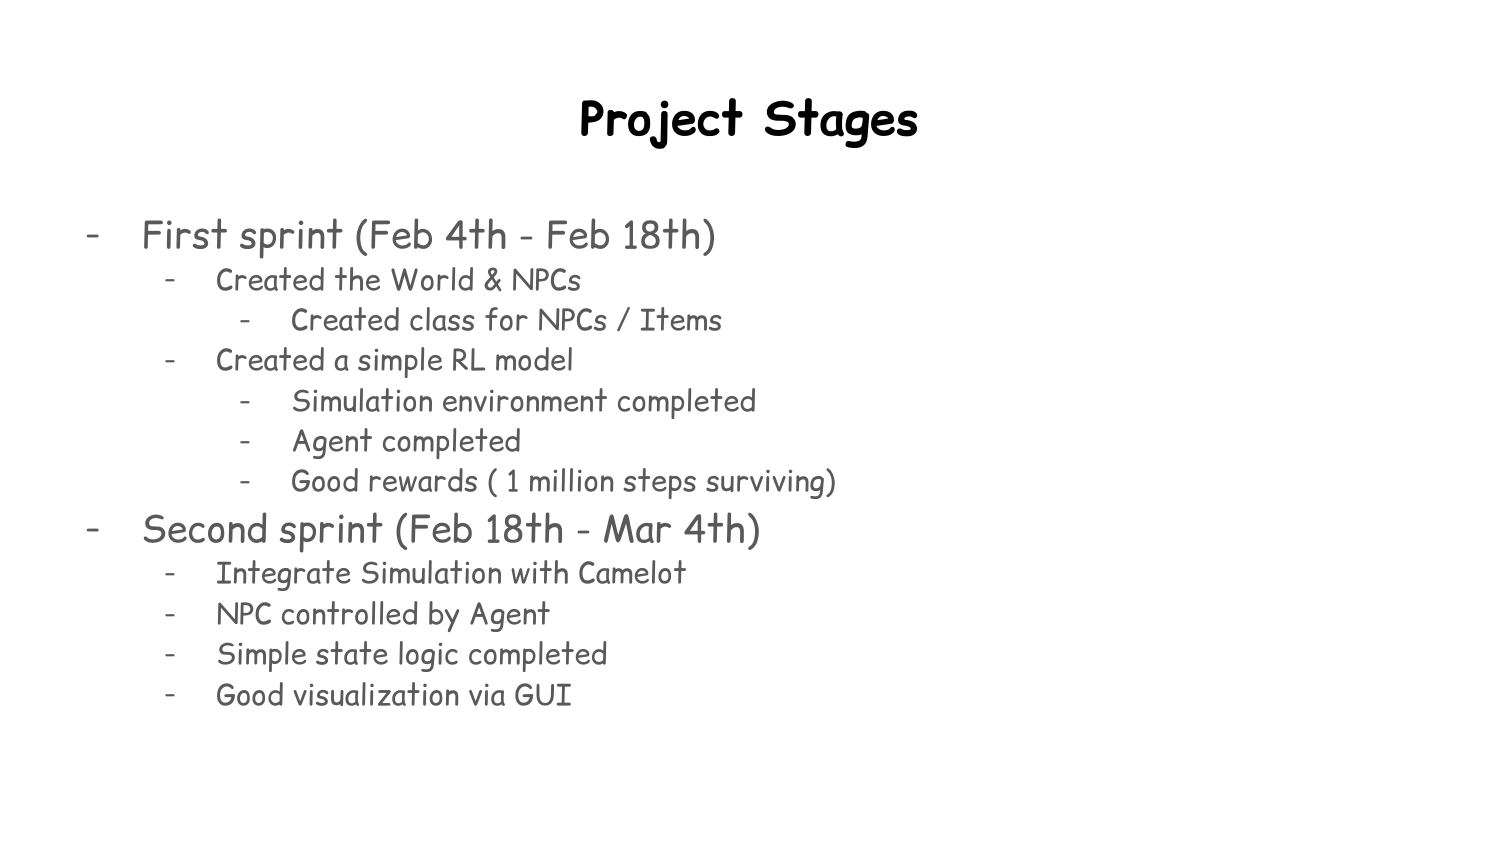

# Project Stages
First sprint (Feb 4th - Feb 18th)
Created the World & NPCs
Created class for NPCs / Items
Created a simple RL model
Simulation environment completed
Agent completed
Good rewards ( 1 million steps surviving)
Second sprint (Feb 18th - Mar 4th)
Integrate Simulation with Camelot
NPC controlled by Agent
Simple state logic completed
Good visualization via GUI